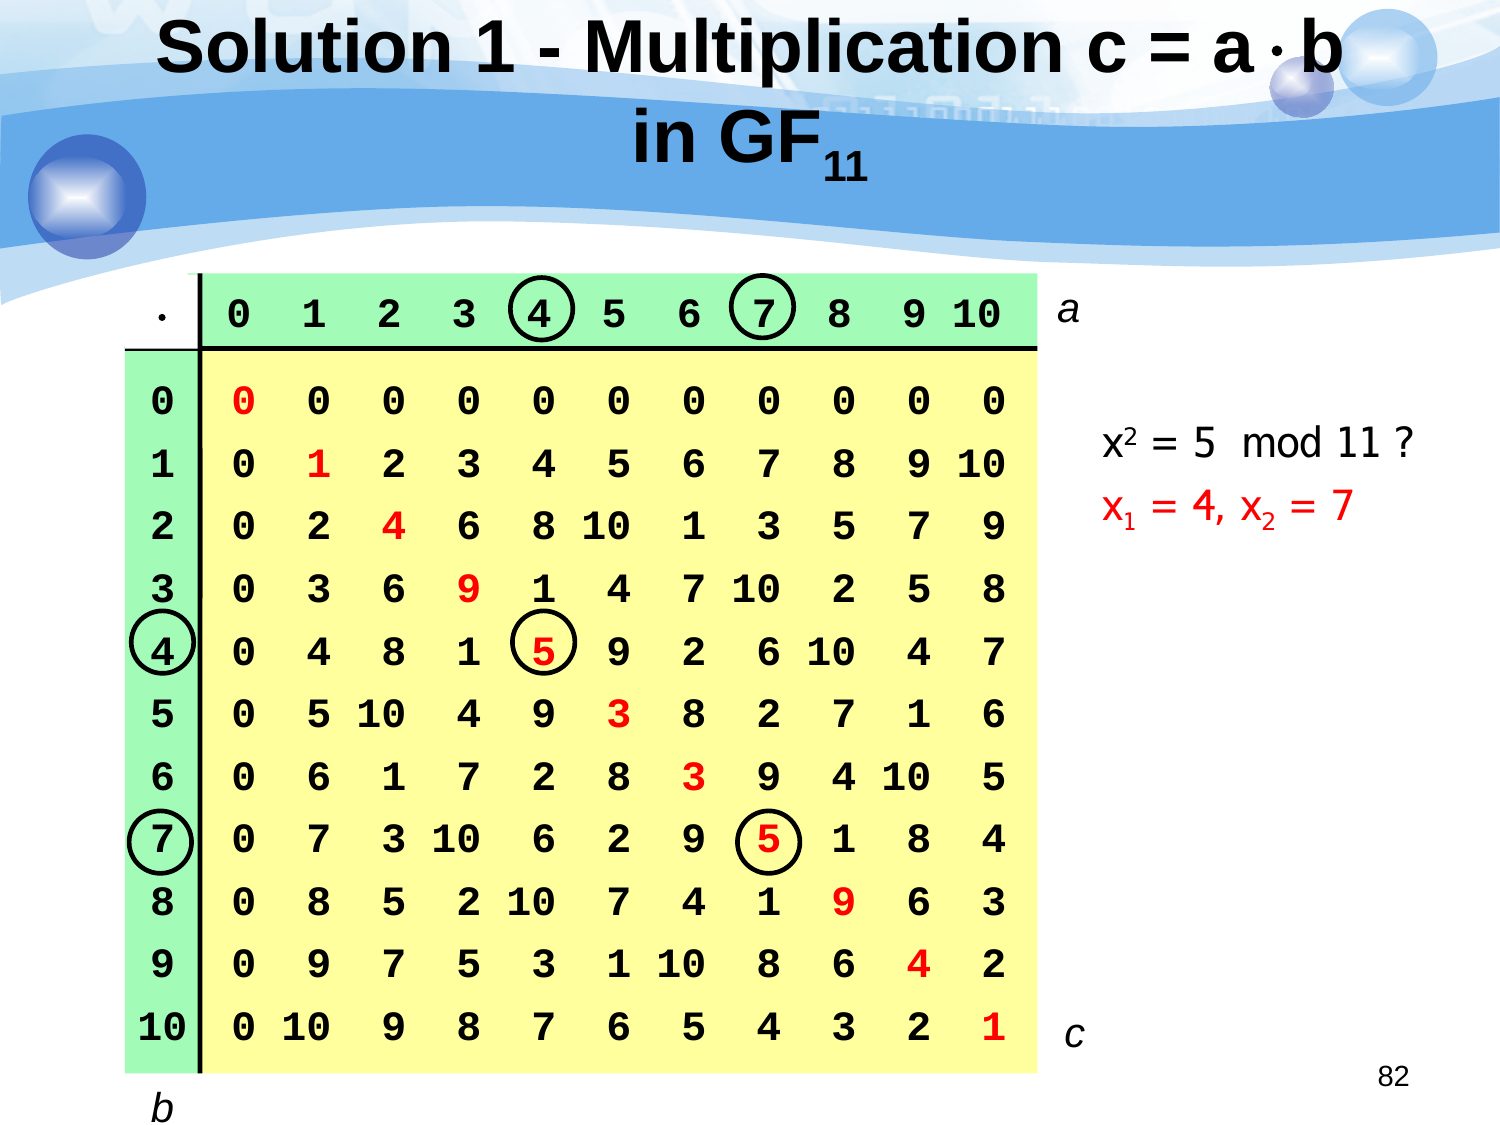

# Solution 1 - Multiplication c = a⋅b in GF11
 0  1  2  3  4  5  6  7  8  9 10

a
⋅
0
1
2
3
4
5
6
7
8
9
10

0  0  0  0  0  0  0  0  0  0  0
0  1  2  3  4  5  6  7  8  9 10
  0  2  4  6  8 10  1  3  5  7  9
0  3  6  9  1  4  7 10  2  5  8
0  4  8  1  5  9  2  6 10  4  7
0  5 10  4  9  3  8  2  7  1  6
0  6  1  7  2  8  3  9  4 10  5
0  7  3 10  6  2  9  5  1  8  4
0  8  5  2 10  7  4  1  9  6  3
0  9  7  5  3  1 10  8  6  4  2
0 10  9  8  7  6  5  4  3  2  1

c
b

x2 = 5  mod 11 ?
x1 = 4, x2 = 7

82